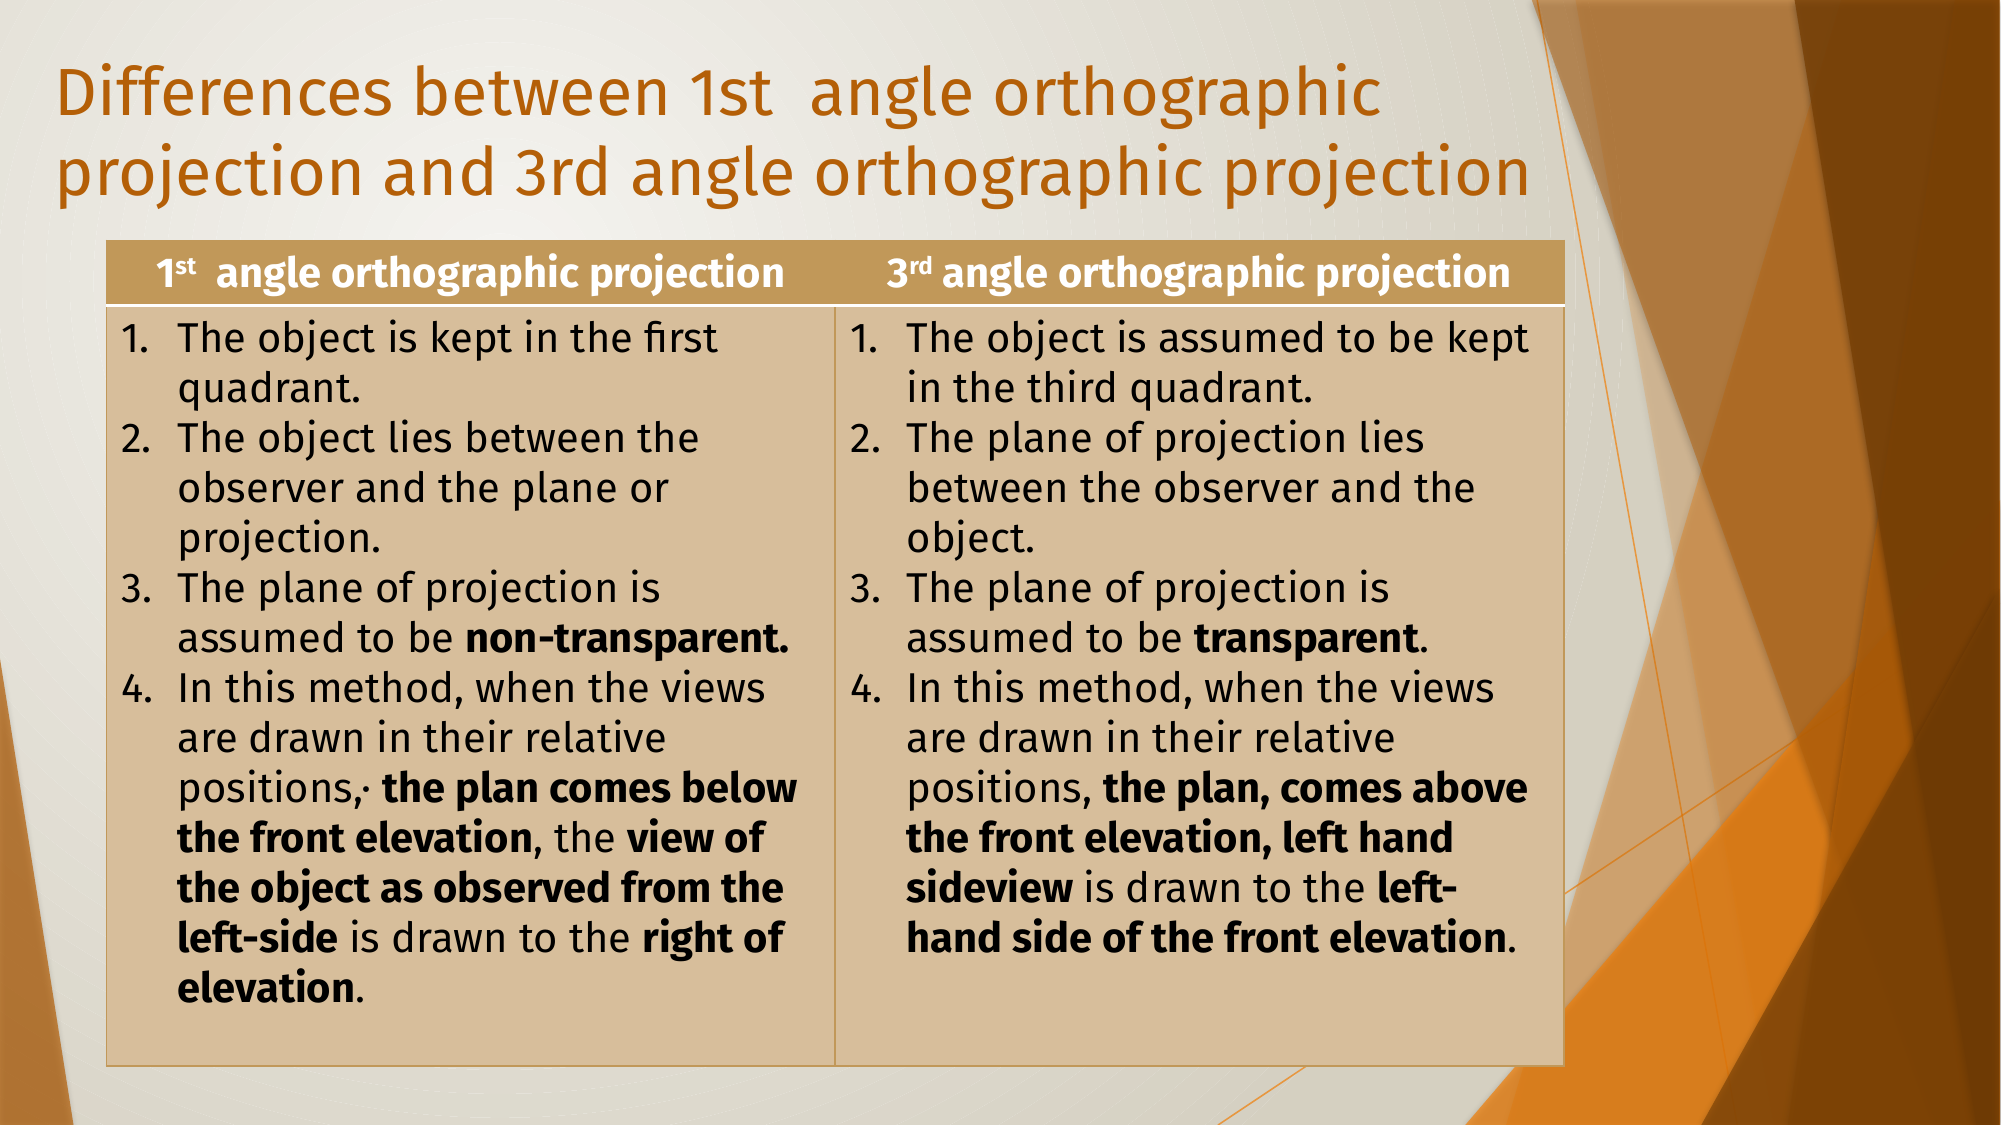

# Differences between 1st  angle orthographic projection and 3rd angle orthographic projection
| 1st angle orthographic projection | 3rd angle orthographic projection |
| --- | --- |
| The object is kept in the first quadrant. The object lies between the observer and the plane or projection. The plane of projection is assumed to be non-transparent. In this method, when the views are drawn in their relative positions,· the plan comes below the front elevation, the view of the object as observed from the left-side is drawn to the right of elevation. | The object is assumed to be kept in the third quadrant. The plane of projection lies between the observer and the object. The plane of projection is assumed to be transparent. In this method, when the views are drawn in their relative positions, the plan, comes above the front elevation, left hand sideview is drawn to the left-hand side of the front elevation. |